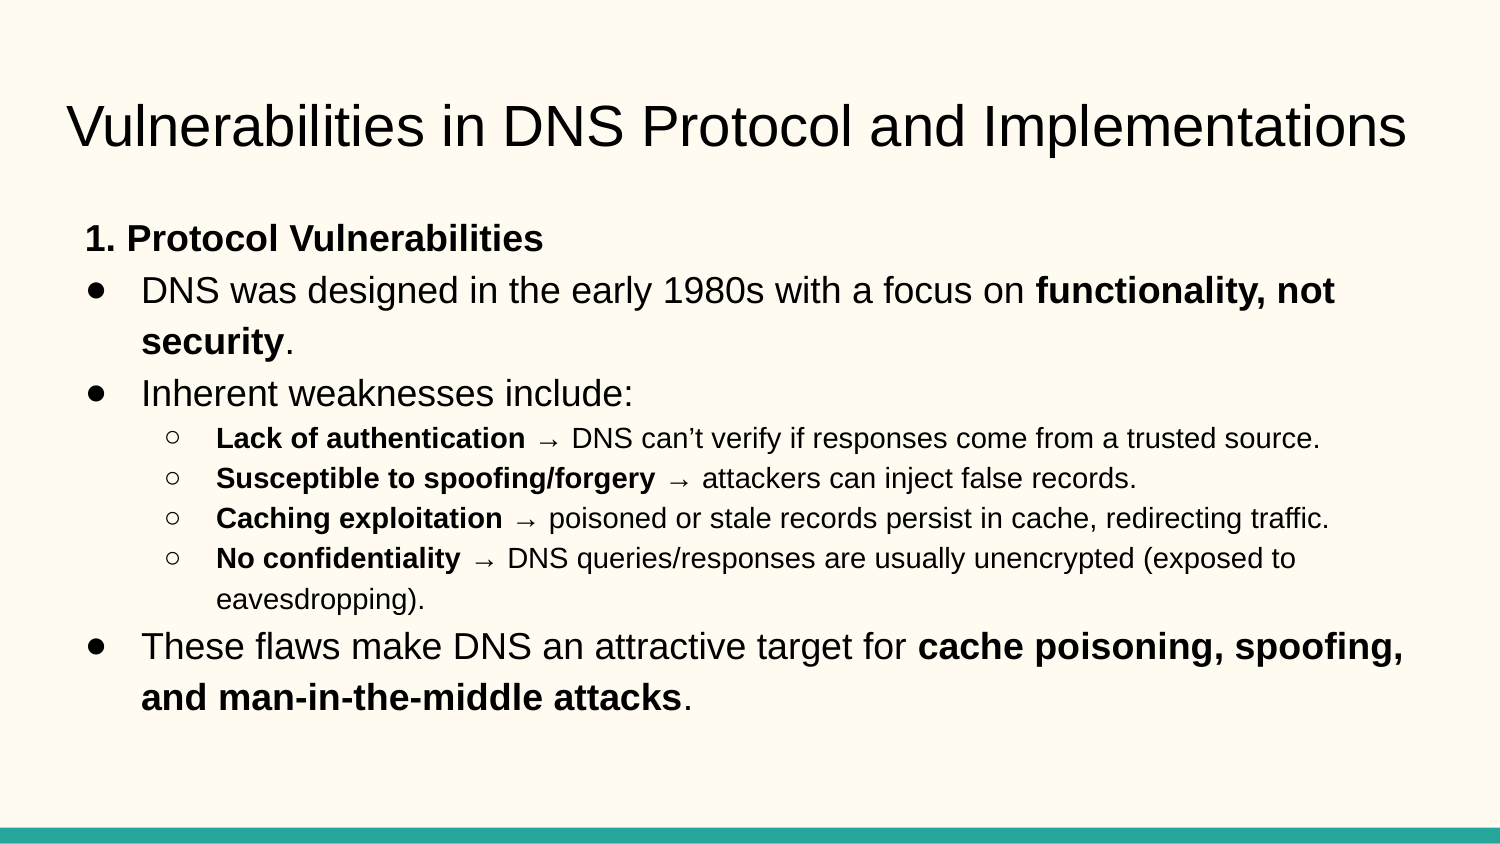

# Vulnerabilities in DNS Protocol and Implementations
1. Protocol Vulnerabilities
DNS was designed in the early 1980s with a focus on functionality, not security.
Inherent weaknesses include:
Lack of authentication → DNS can’t verify if responses come from a trusted source.
Susceptible to spoofing/forgery → attackers can inject false records.
Caching exploitation → poisoned or stale records persist in cache, redirecting traffic.
No confidentiality → DNS queries/responses are usually unencrypted (exposed to eavesdropping).
These flaws make DNS an attractive target for cache poisoning, spoofing, and man-in-the-middle attacks.